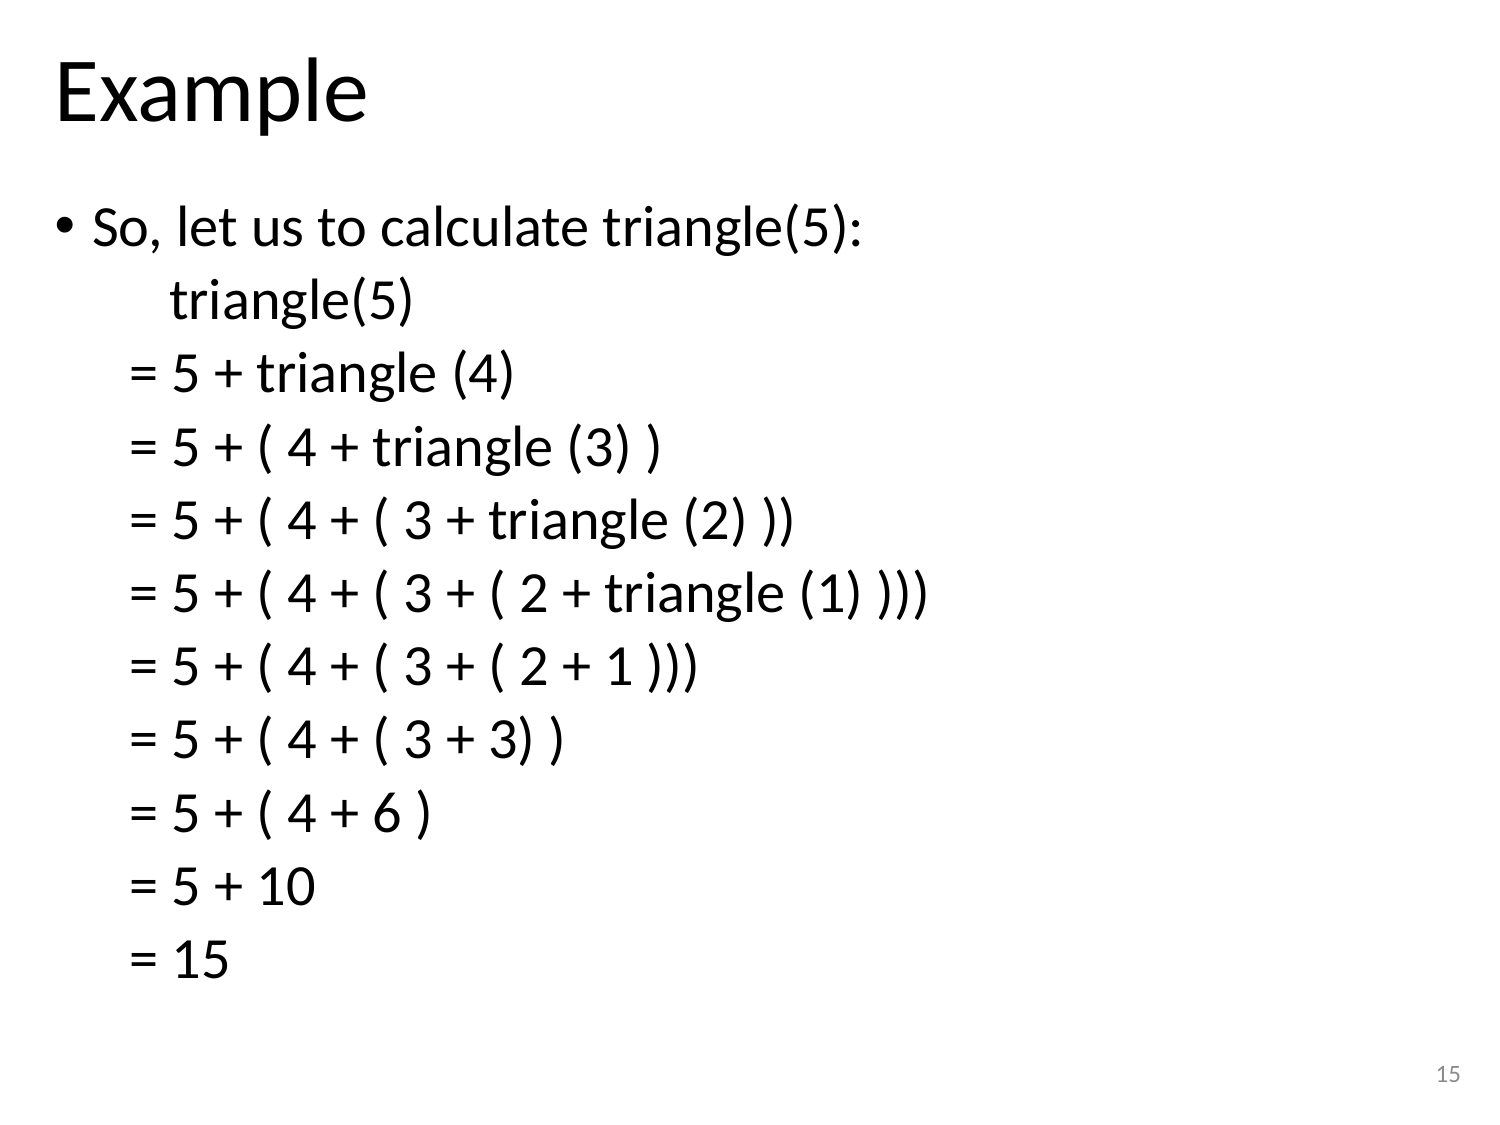

# Example
So, let us to calculate triangle(5):
   triangle(5)
= 5 + triangle (4)
= 5 + ( 4 + triangle (3) )
= 5 + ( 4 + ( 3 + triangle (2) ))
= 5 + ( 4 + ( 3 + ( 2 + triangle (1) )))
= 5 + ( 4 + ( 3 + ( 2 + 1 )))
= 5 + ( 4 + ( 3 + 3) )
= 5 + ( 4 + 6 )
= 5 + 10
= 15
15